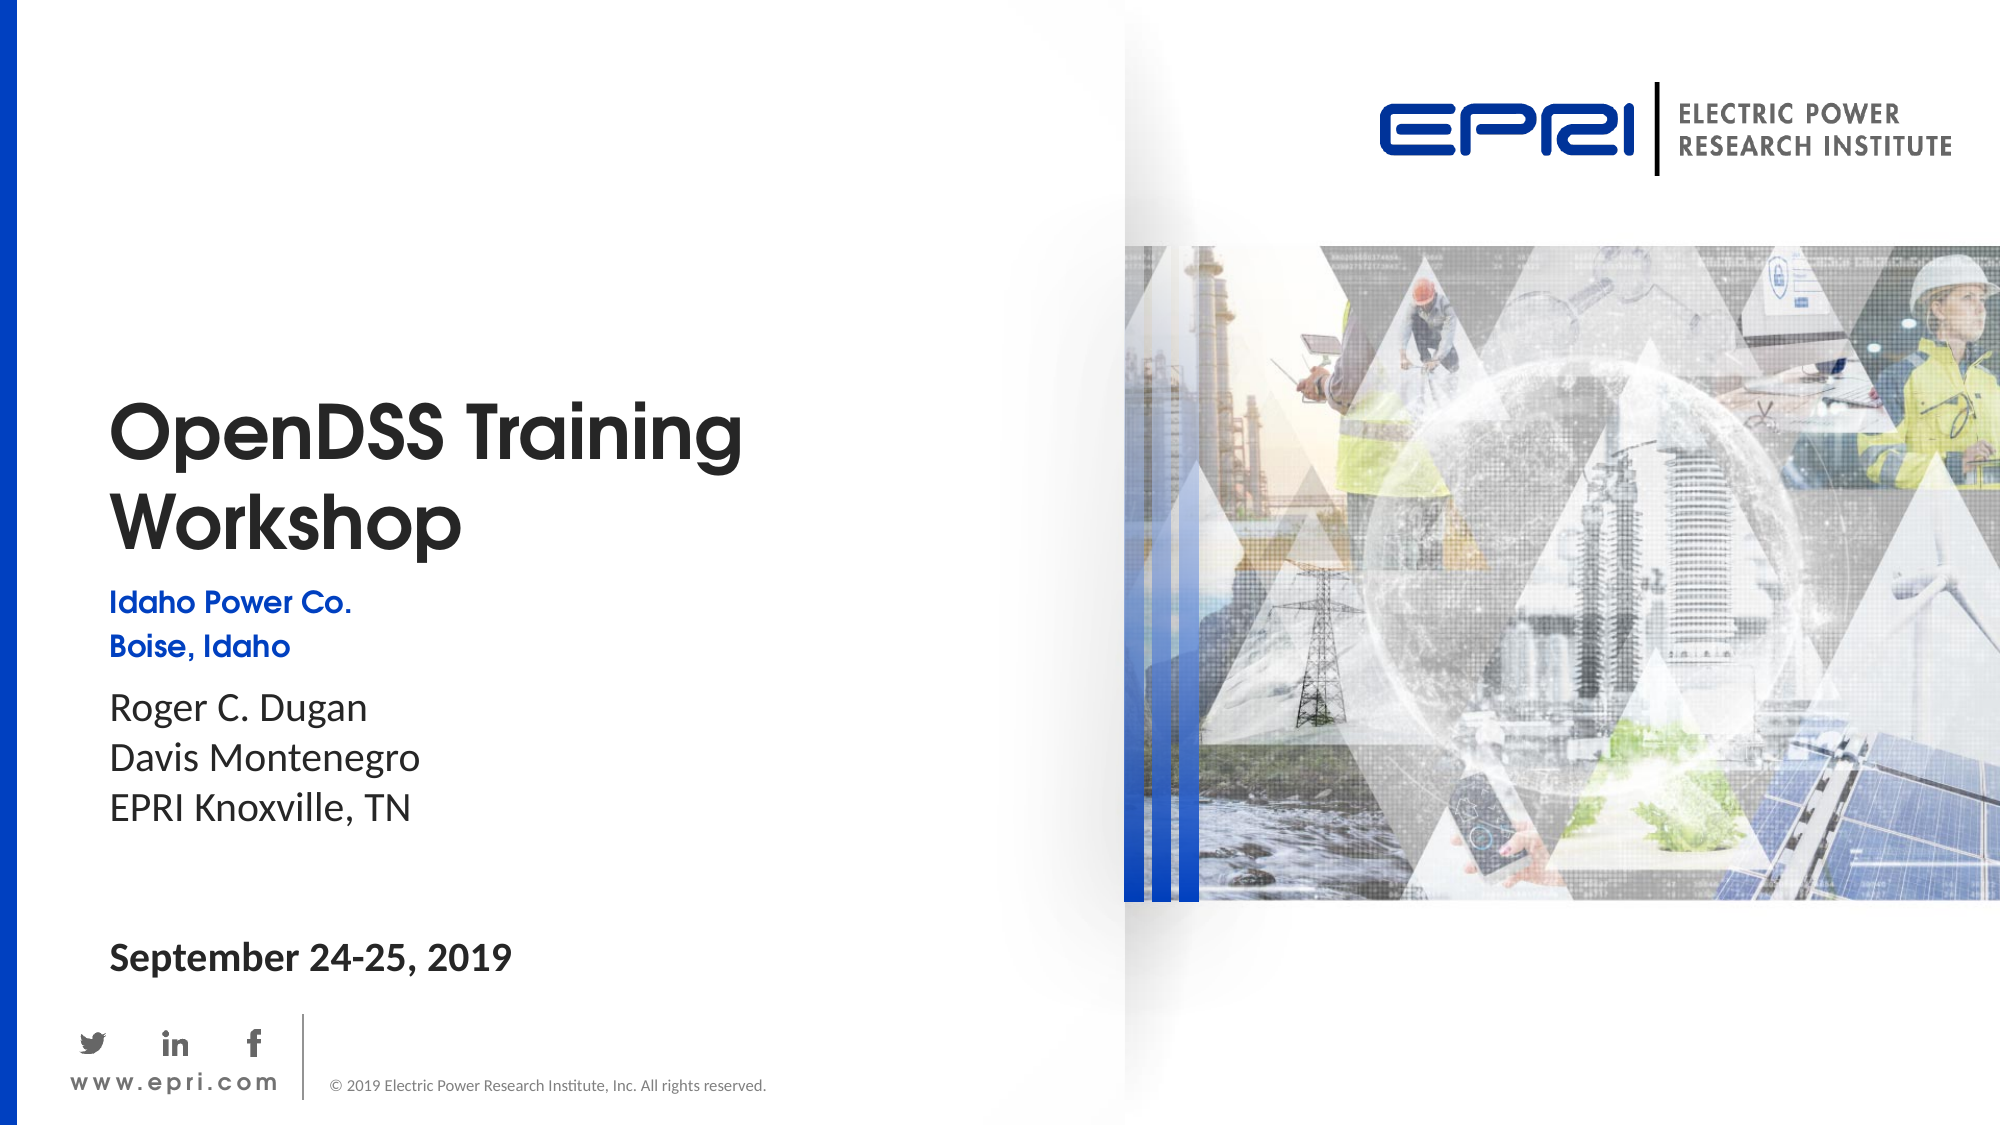

# OpenDSS Training Workshop
Idaho Power Co.
Boise, Idaho
Roger C. Dugan
Davis Montenegro
EPRI Knoxville, TN

September 24-25, 2019